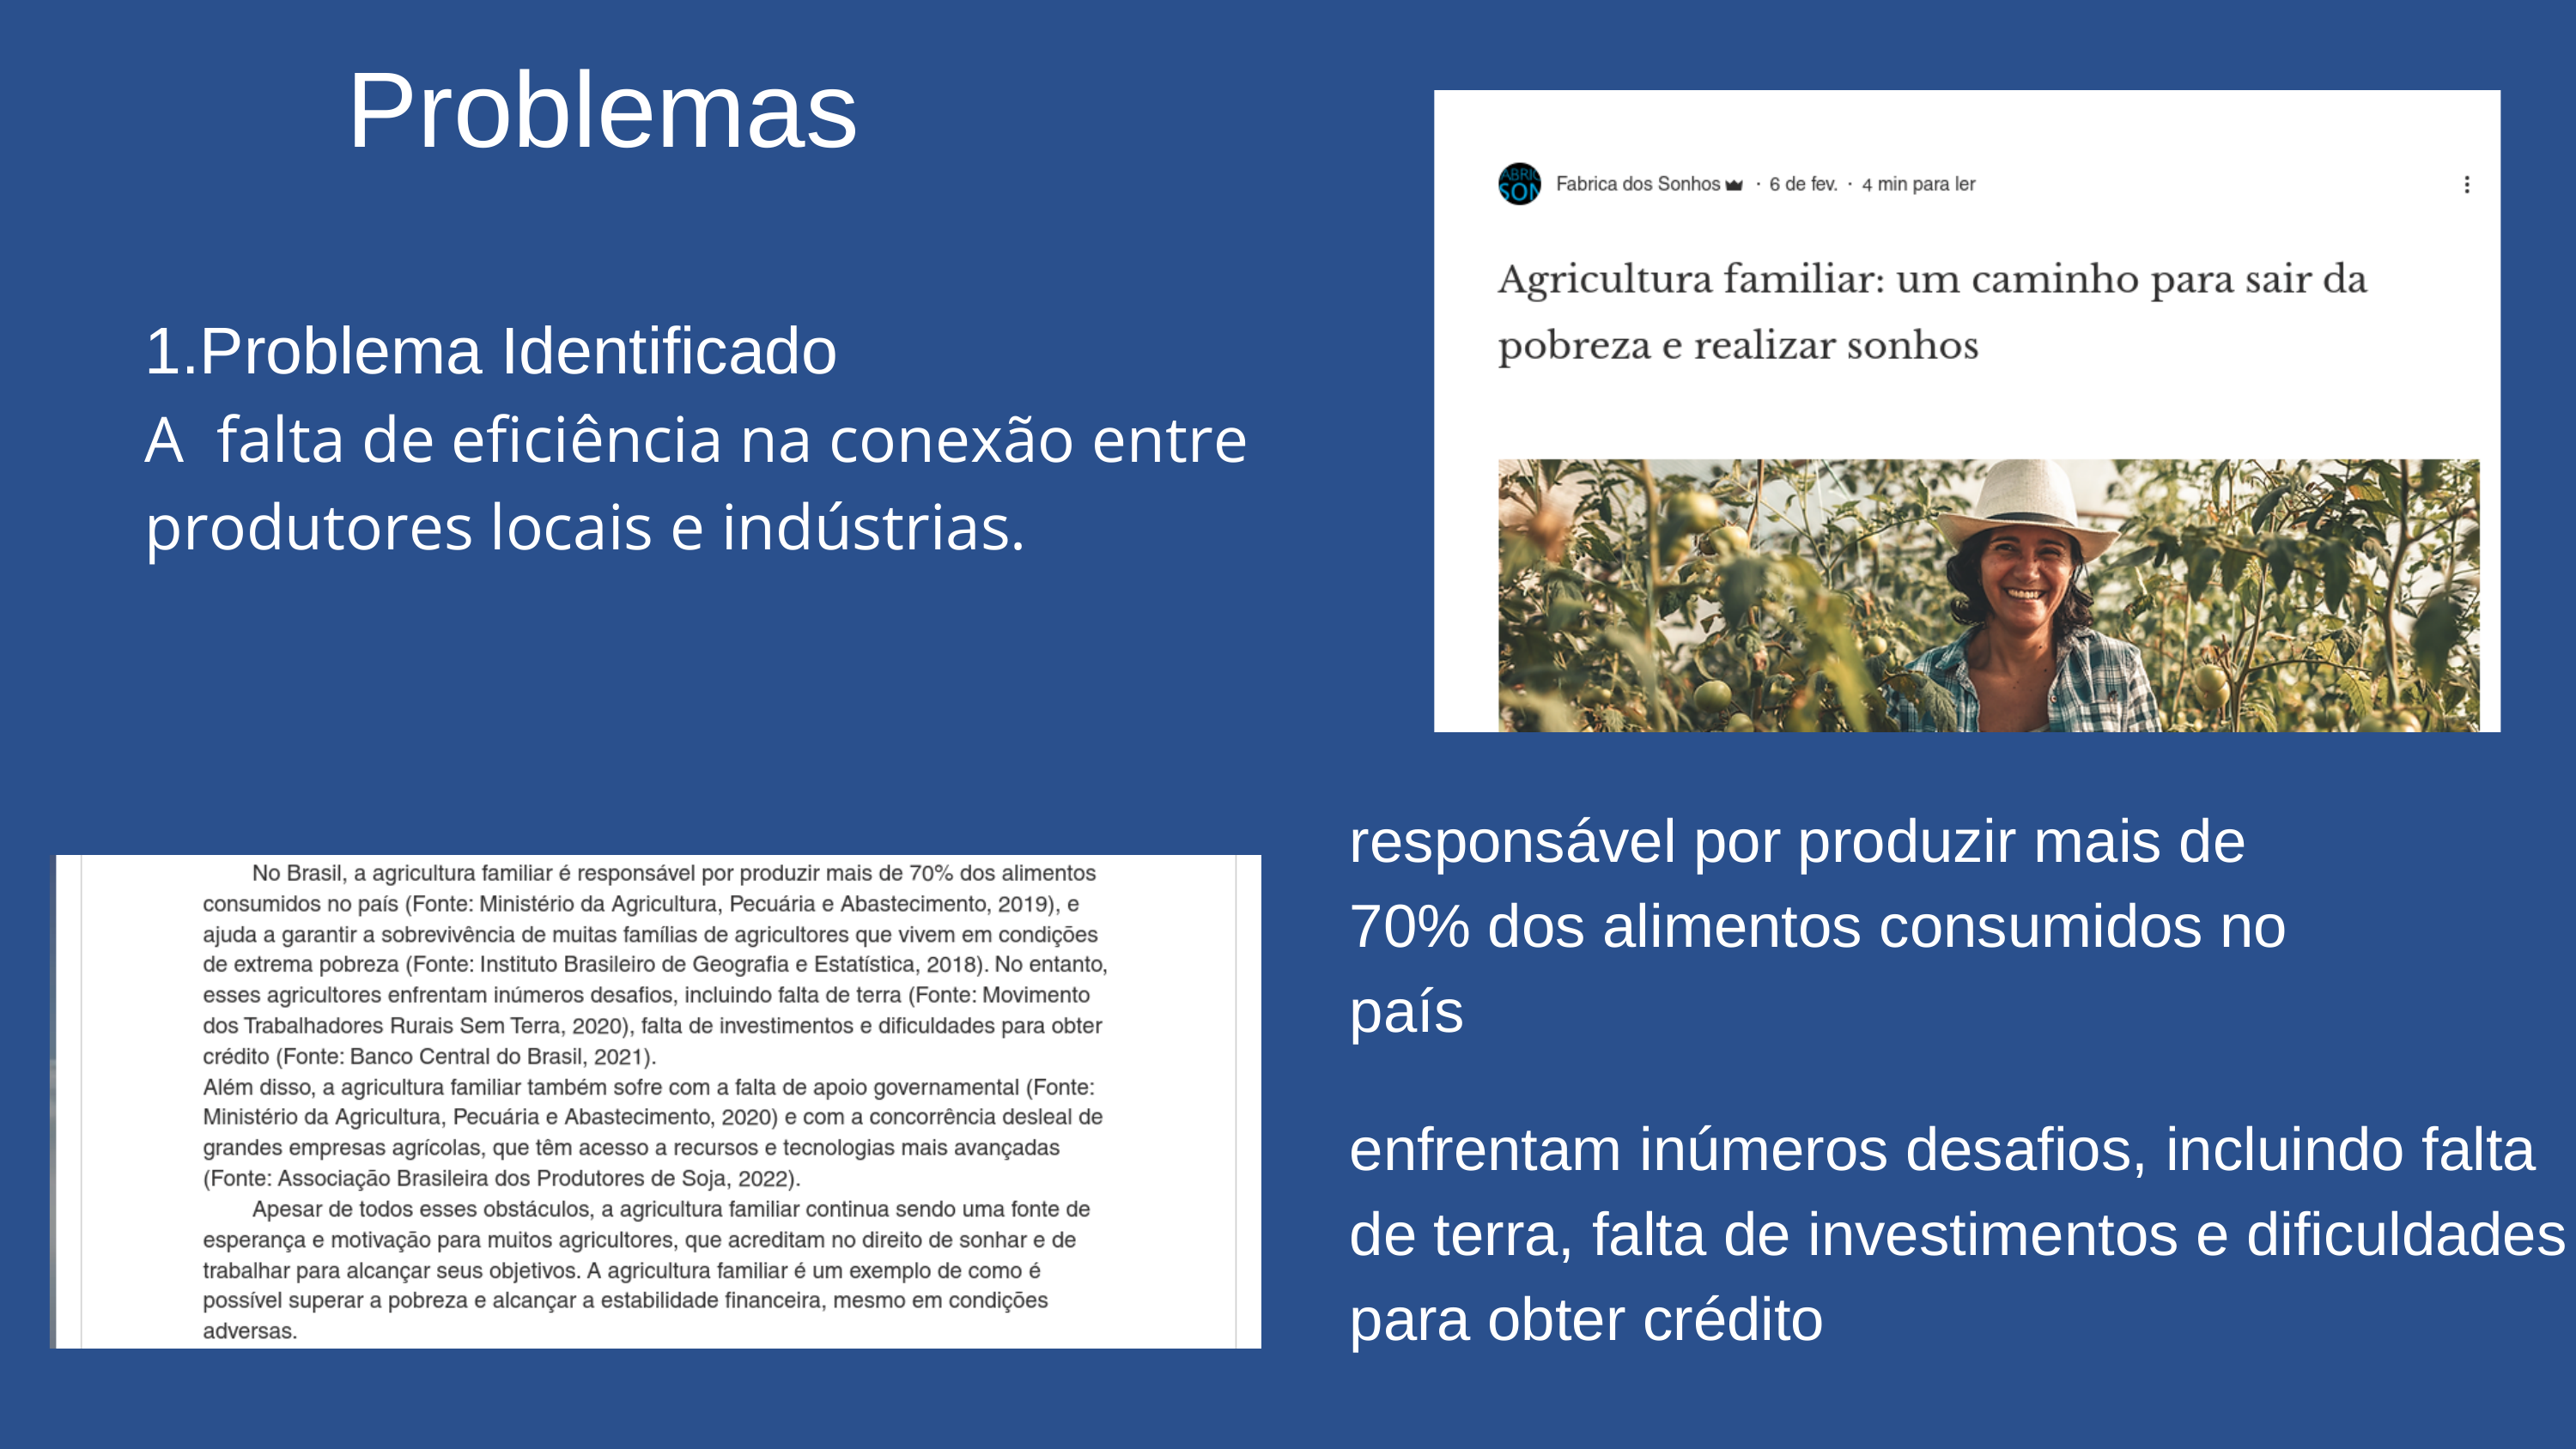

Problemas

1.Problema Identificado
A  falta de eficiência na conexão entre produtores locais e indústrias.
responsável por produzir mais de 70% dos alimentos consumidos no país

enfrentam inúmeros desafios, incluindo falta de terra, falta de investimentos e dificuldades para obter crédito